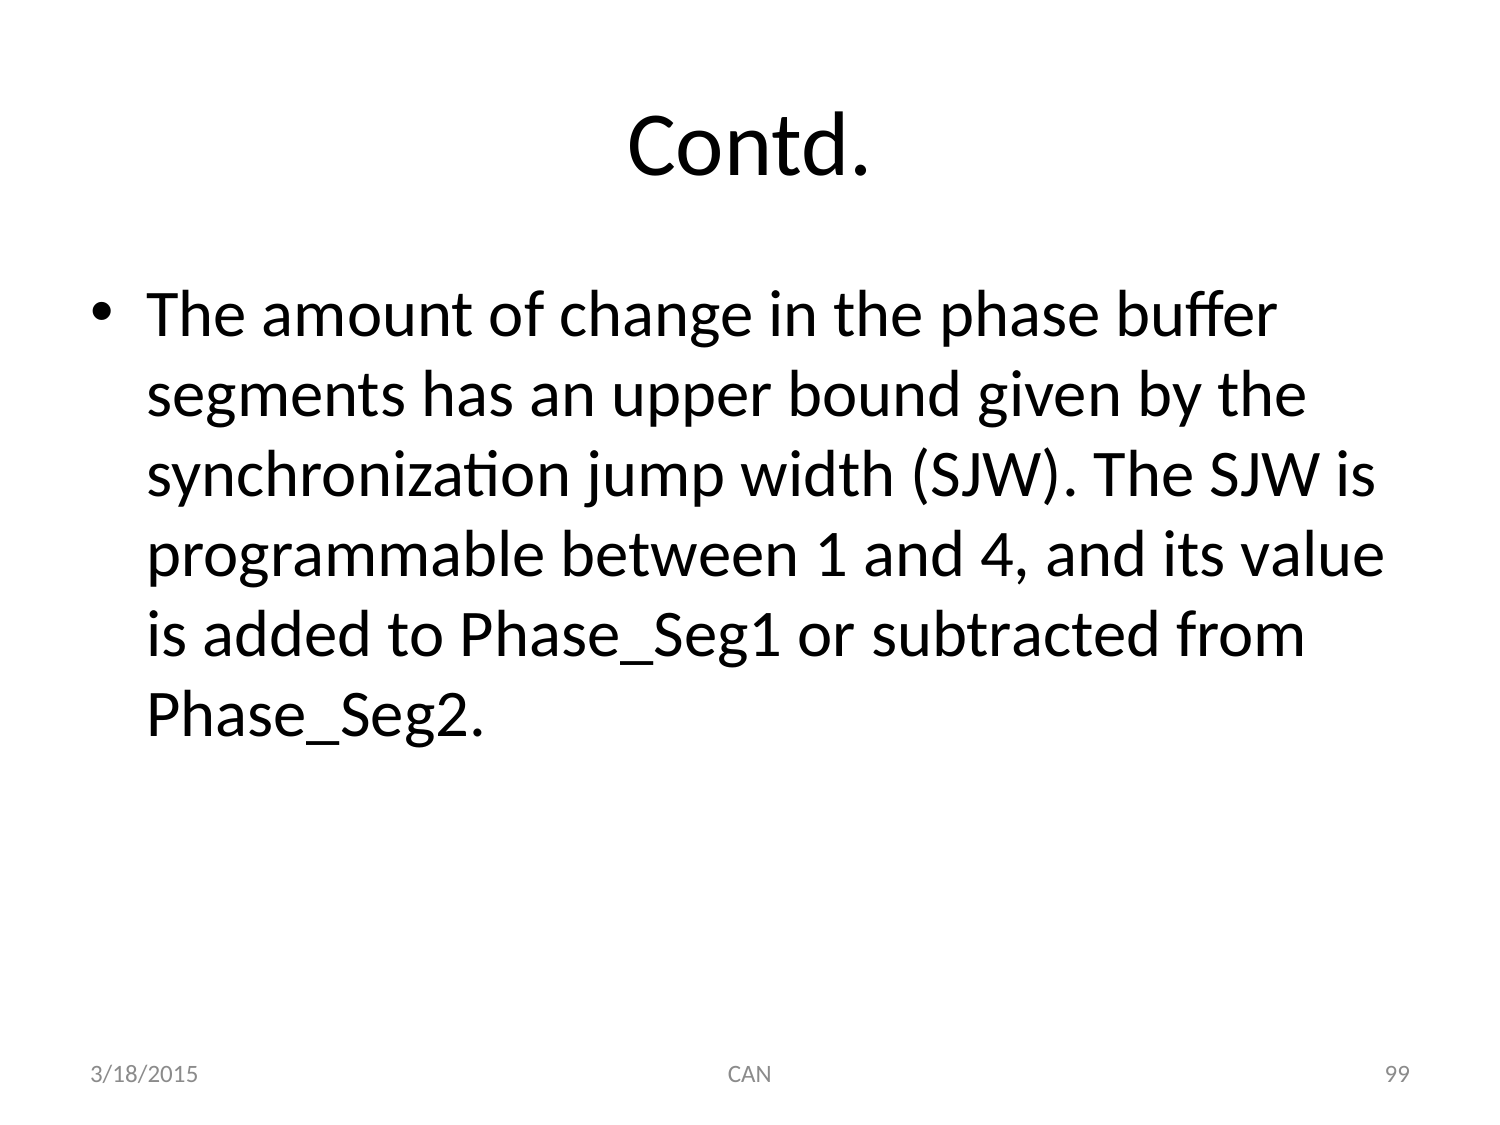

# Contd.
The amount of change in the phase buffer segments has an upper bound given by the synchronization jump width (SJW). The SJW is programmable between 1 and 4, and its value is added to Phase_Seg1 or subtracted from Phase_Seg2.
3/18/2015
CAN
99